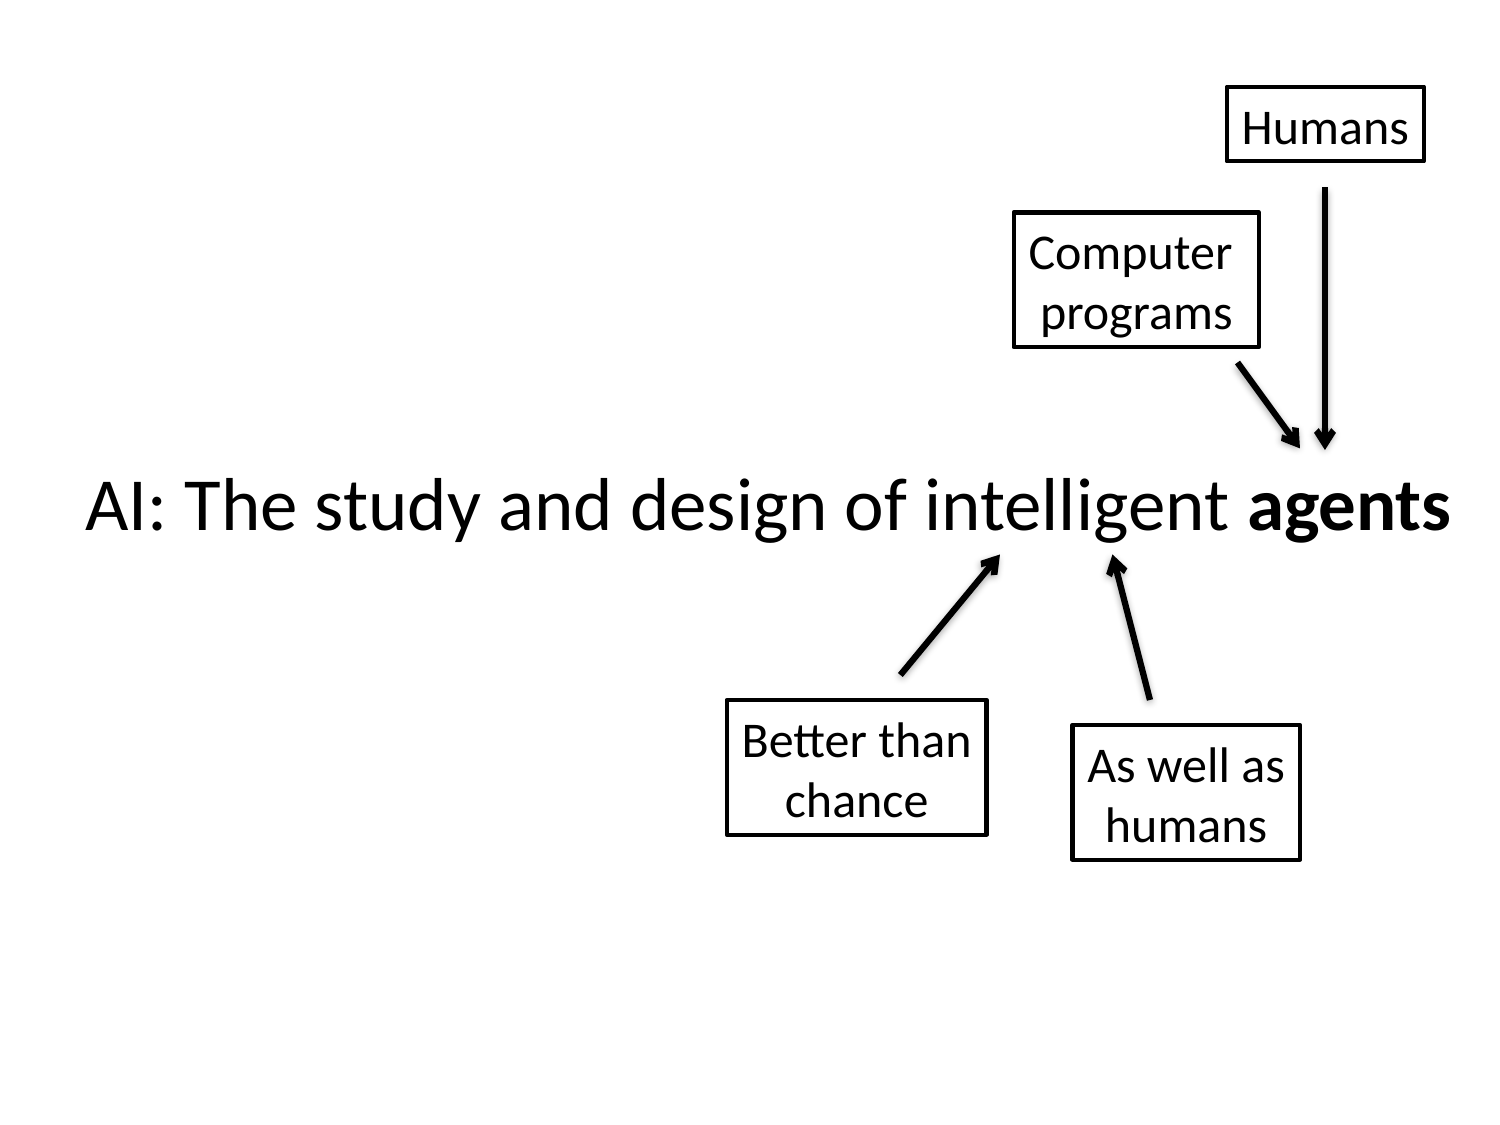

Humans
Computer
programs
AI: The study and design of intelligent agents
Better than
chance
As well as
humans